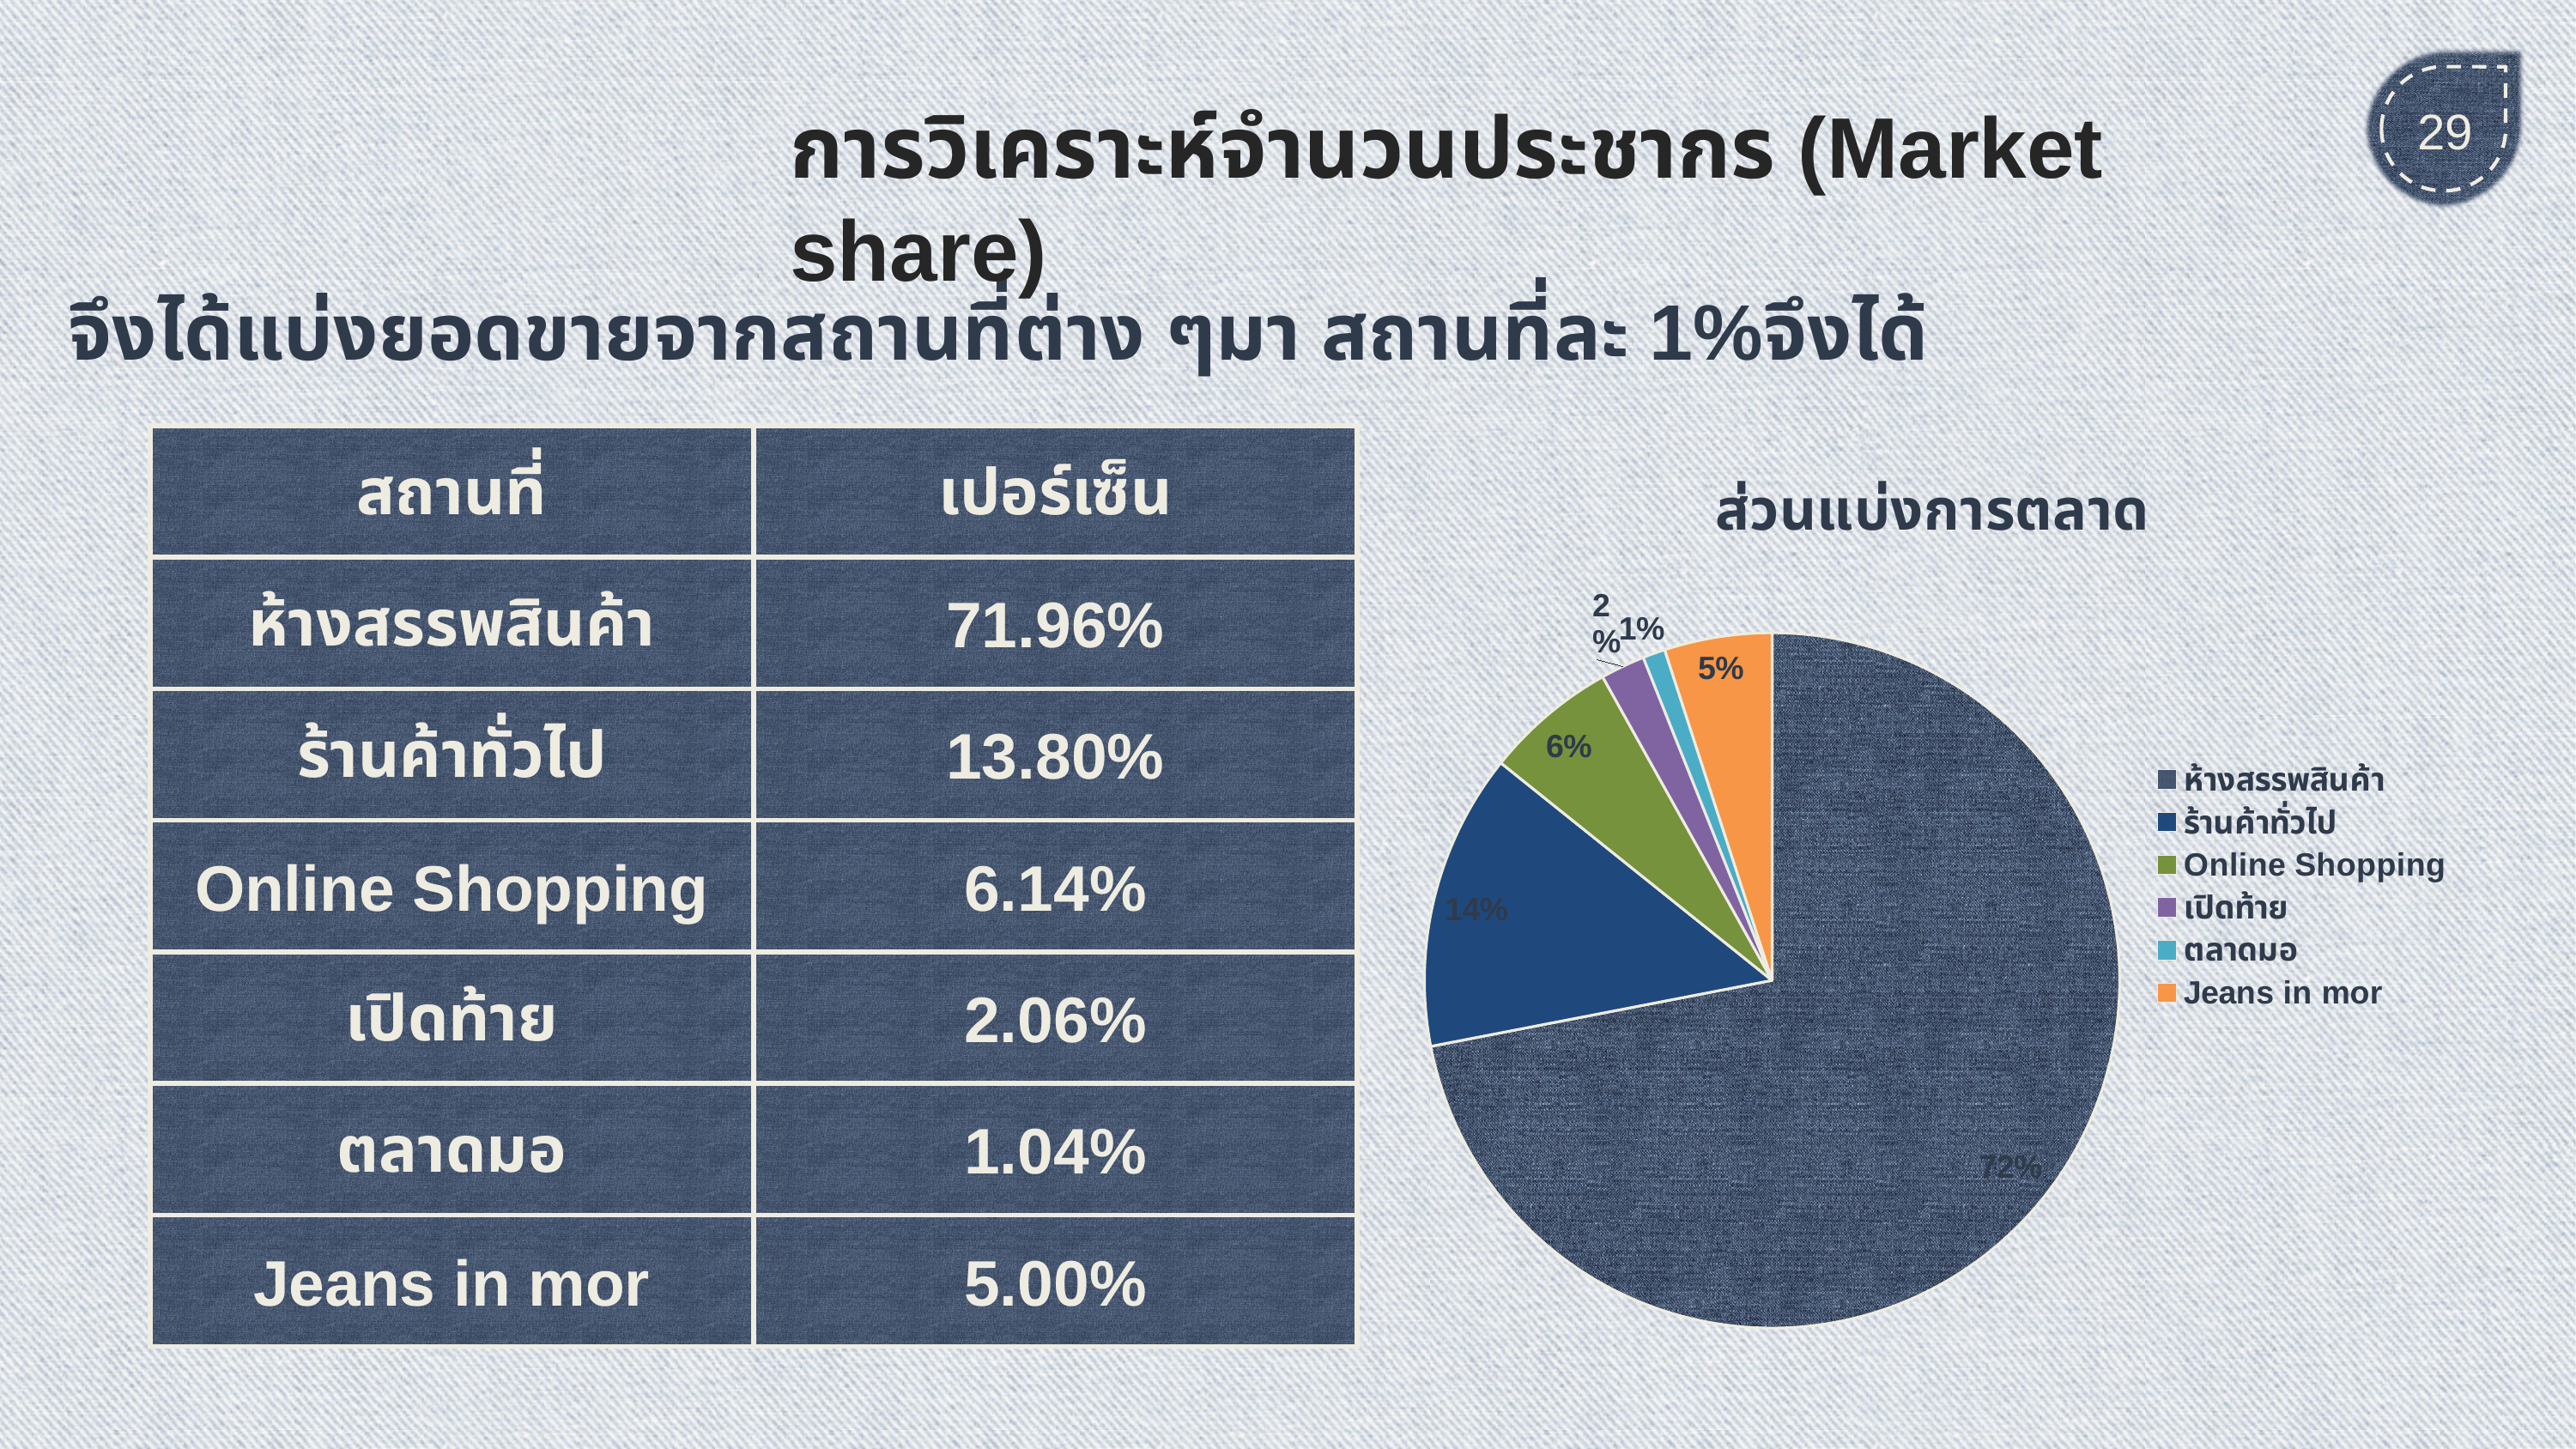

การวิเคราะห์จำนวนประชากร (Market share)
29
จึงได้แบ่งยอดขายจากสถานที่ต่าง ๆมา สถานที่ละ 1%จึงได้
| สถานที่ | เปอร์เซ็น |
| --- | --- |
| ห้างสรรพสินค้า | 71.96% |
| ร้านค้าทั่วไป | 13.80% |
| Online Shopping | 6.14% |
| เปิดท้าย | 2.06% |
| ตลาดมอ | 1.04% |
| Jeans in mor | 5.00% |

### Chart: ส่วนแบ่งการตลาด

| Category |  |
|---|---|
| ห้างสรรพสินค้า | 0.7195918367346938 |
| ร้านค้าทั่วไป | 0.13795918367346938 |
| Online Shopping | 0.06142857142857142 |
| เปิดท้าย | 0.02061224489795918 |
| ตลาดมอ | 0.01040816326530612 |
| Jeans in mor | 0.05 |